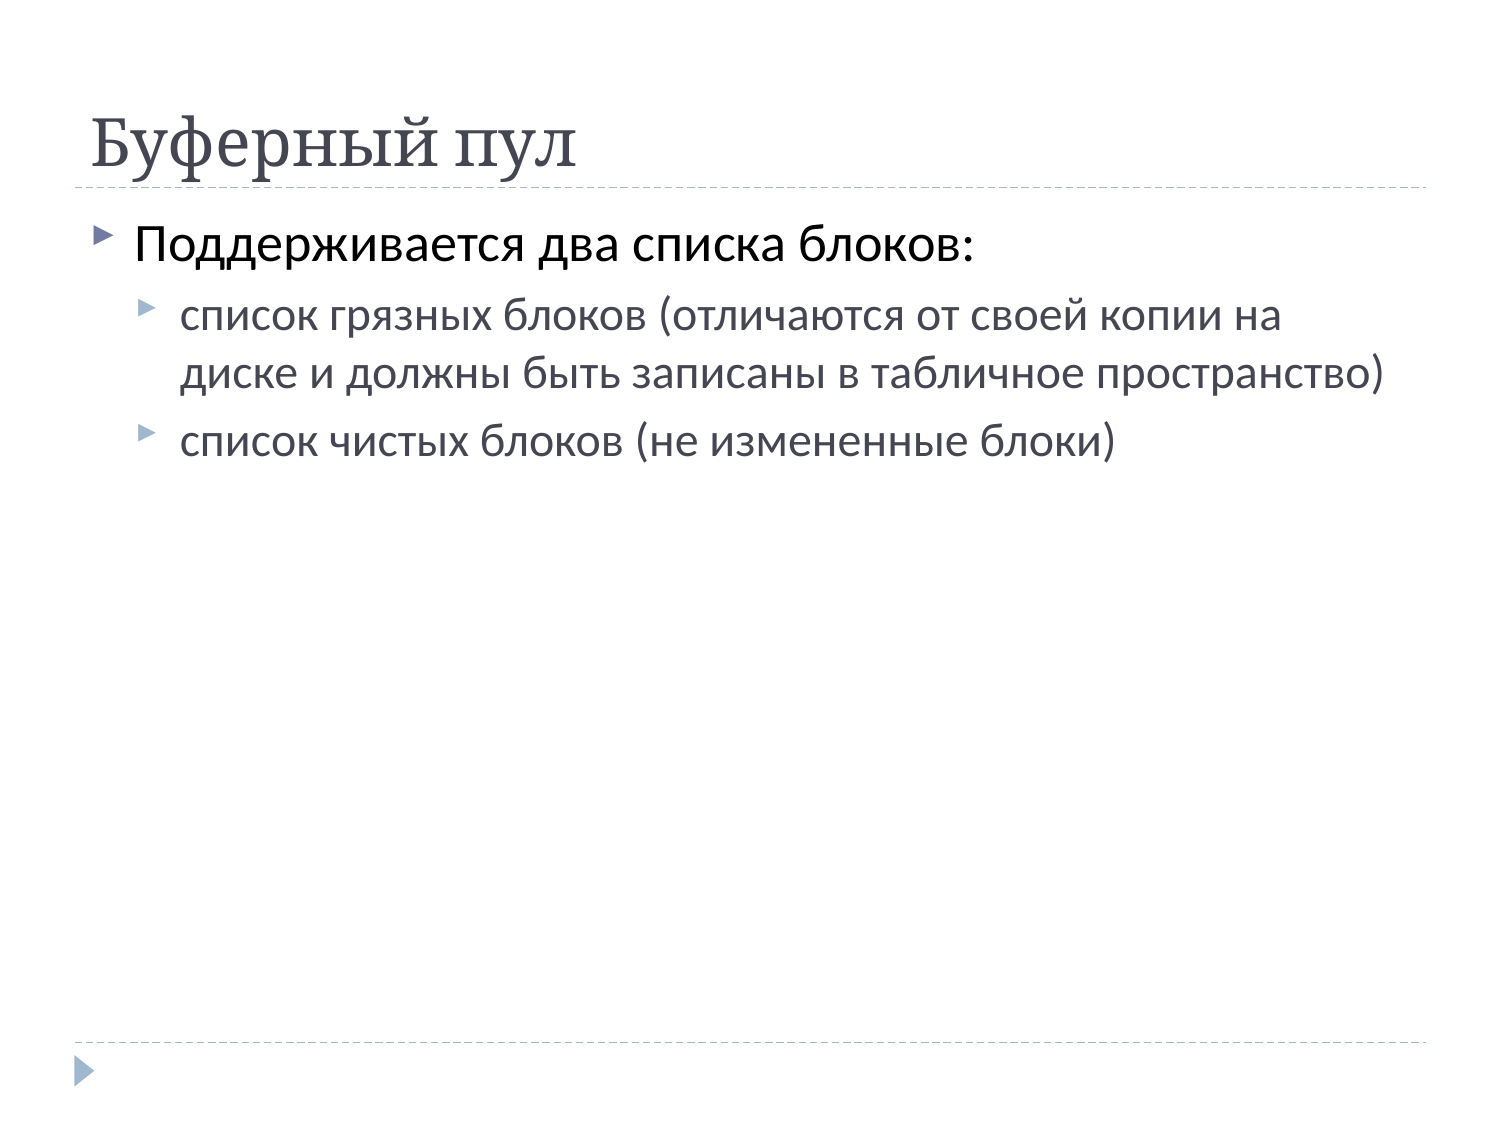

# Буферный пул
Поддерживается два списка блоков:
список грязных блоков (отличаются от своей копии на диске и должны быть записаны в табличное пространство)
список чистых блоков (не измененные блоки)